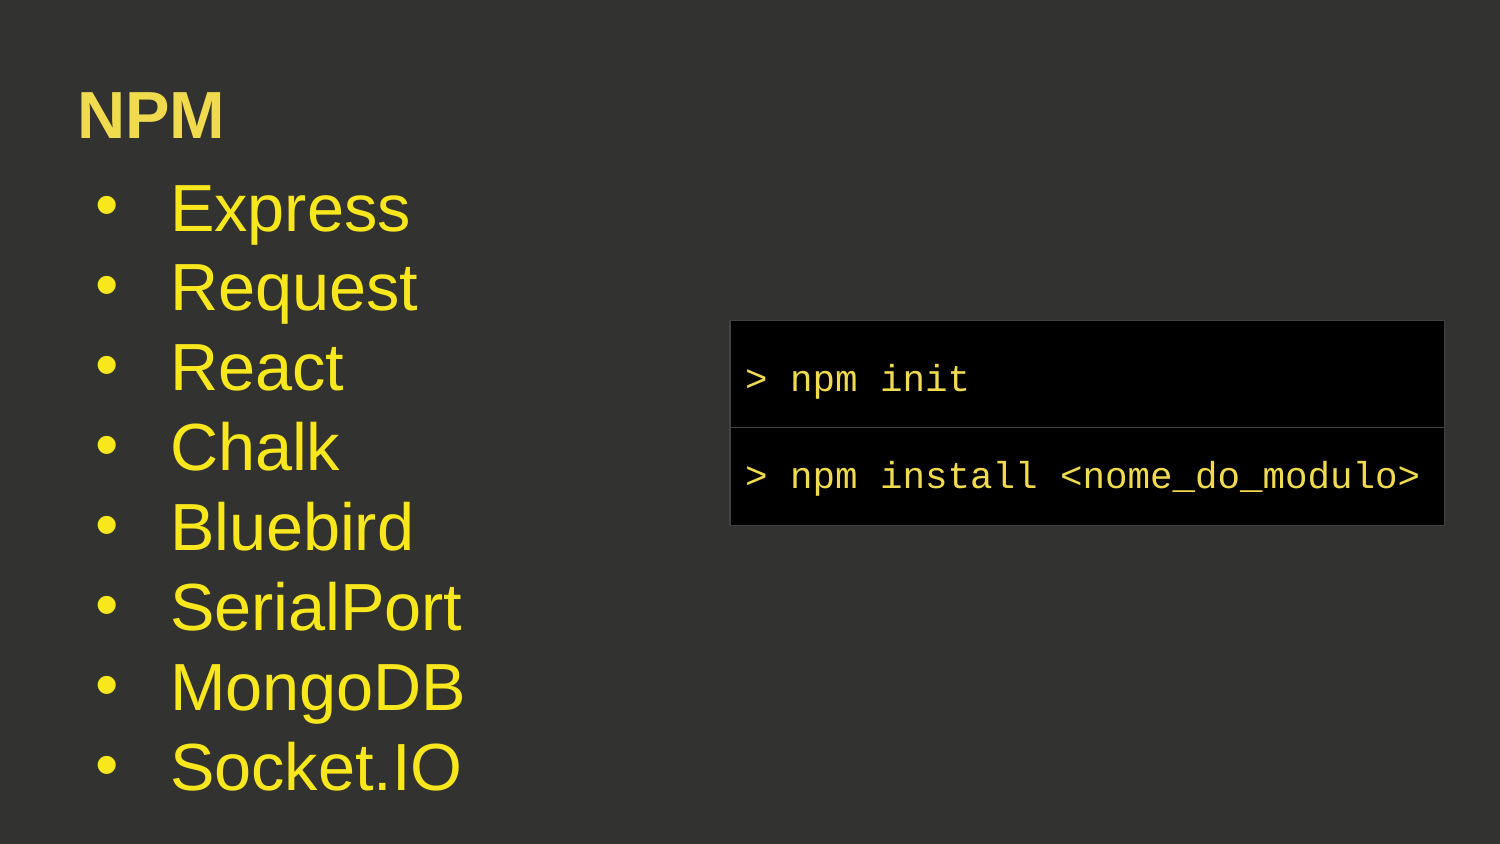

# NPM
Express
Request
React
Chalk
Bluebird
SerialPort
MongoDB
Socket.IO

> npm init

> npm install <nome_do_modulo>